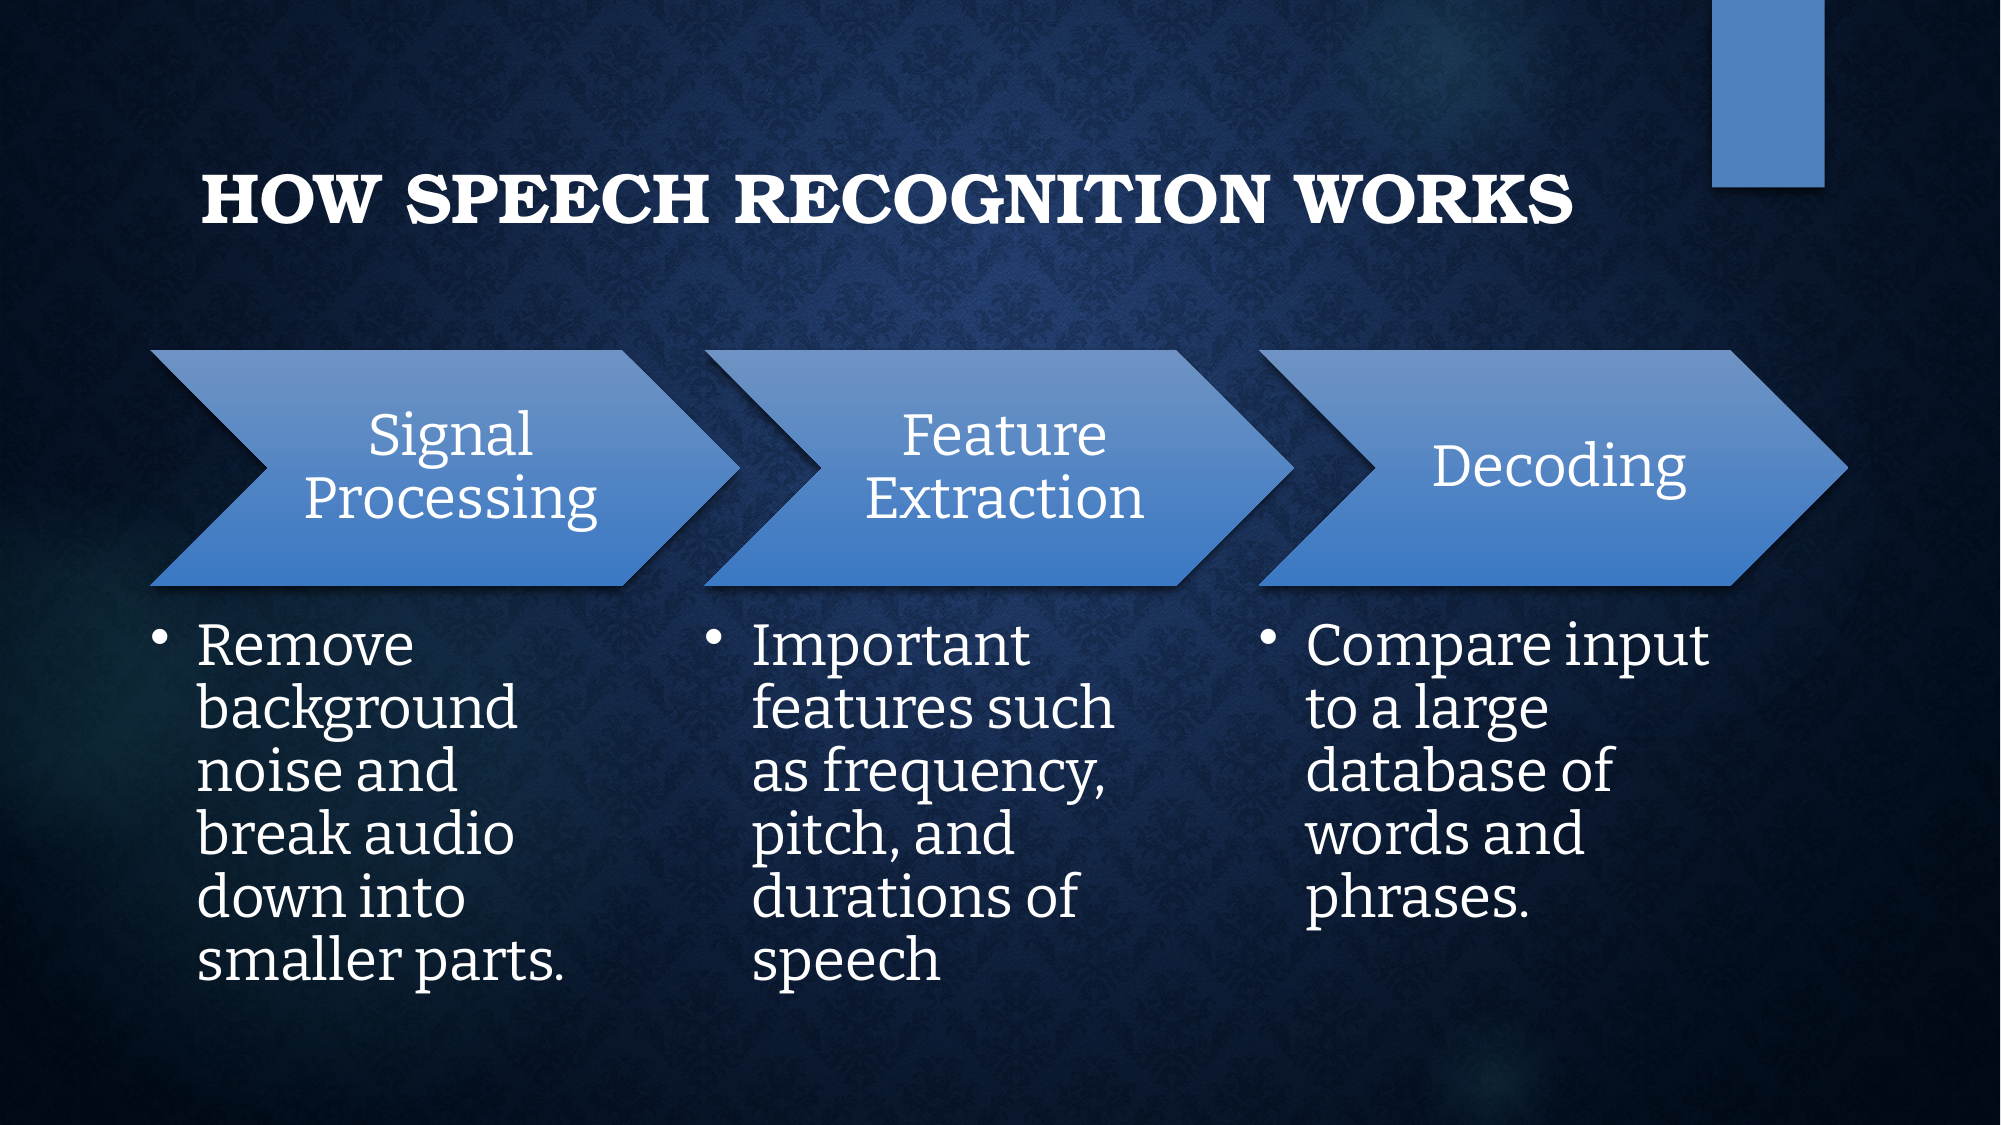

# How speech recognition works
Signal Processing
Remove background noise and break audio down into smaller parts.
Feature Extraction
Important features such as frequency, pitch, and durations of speech
Decoding
Compare input to a large database of words and phrases.